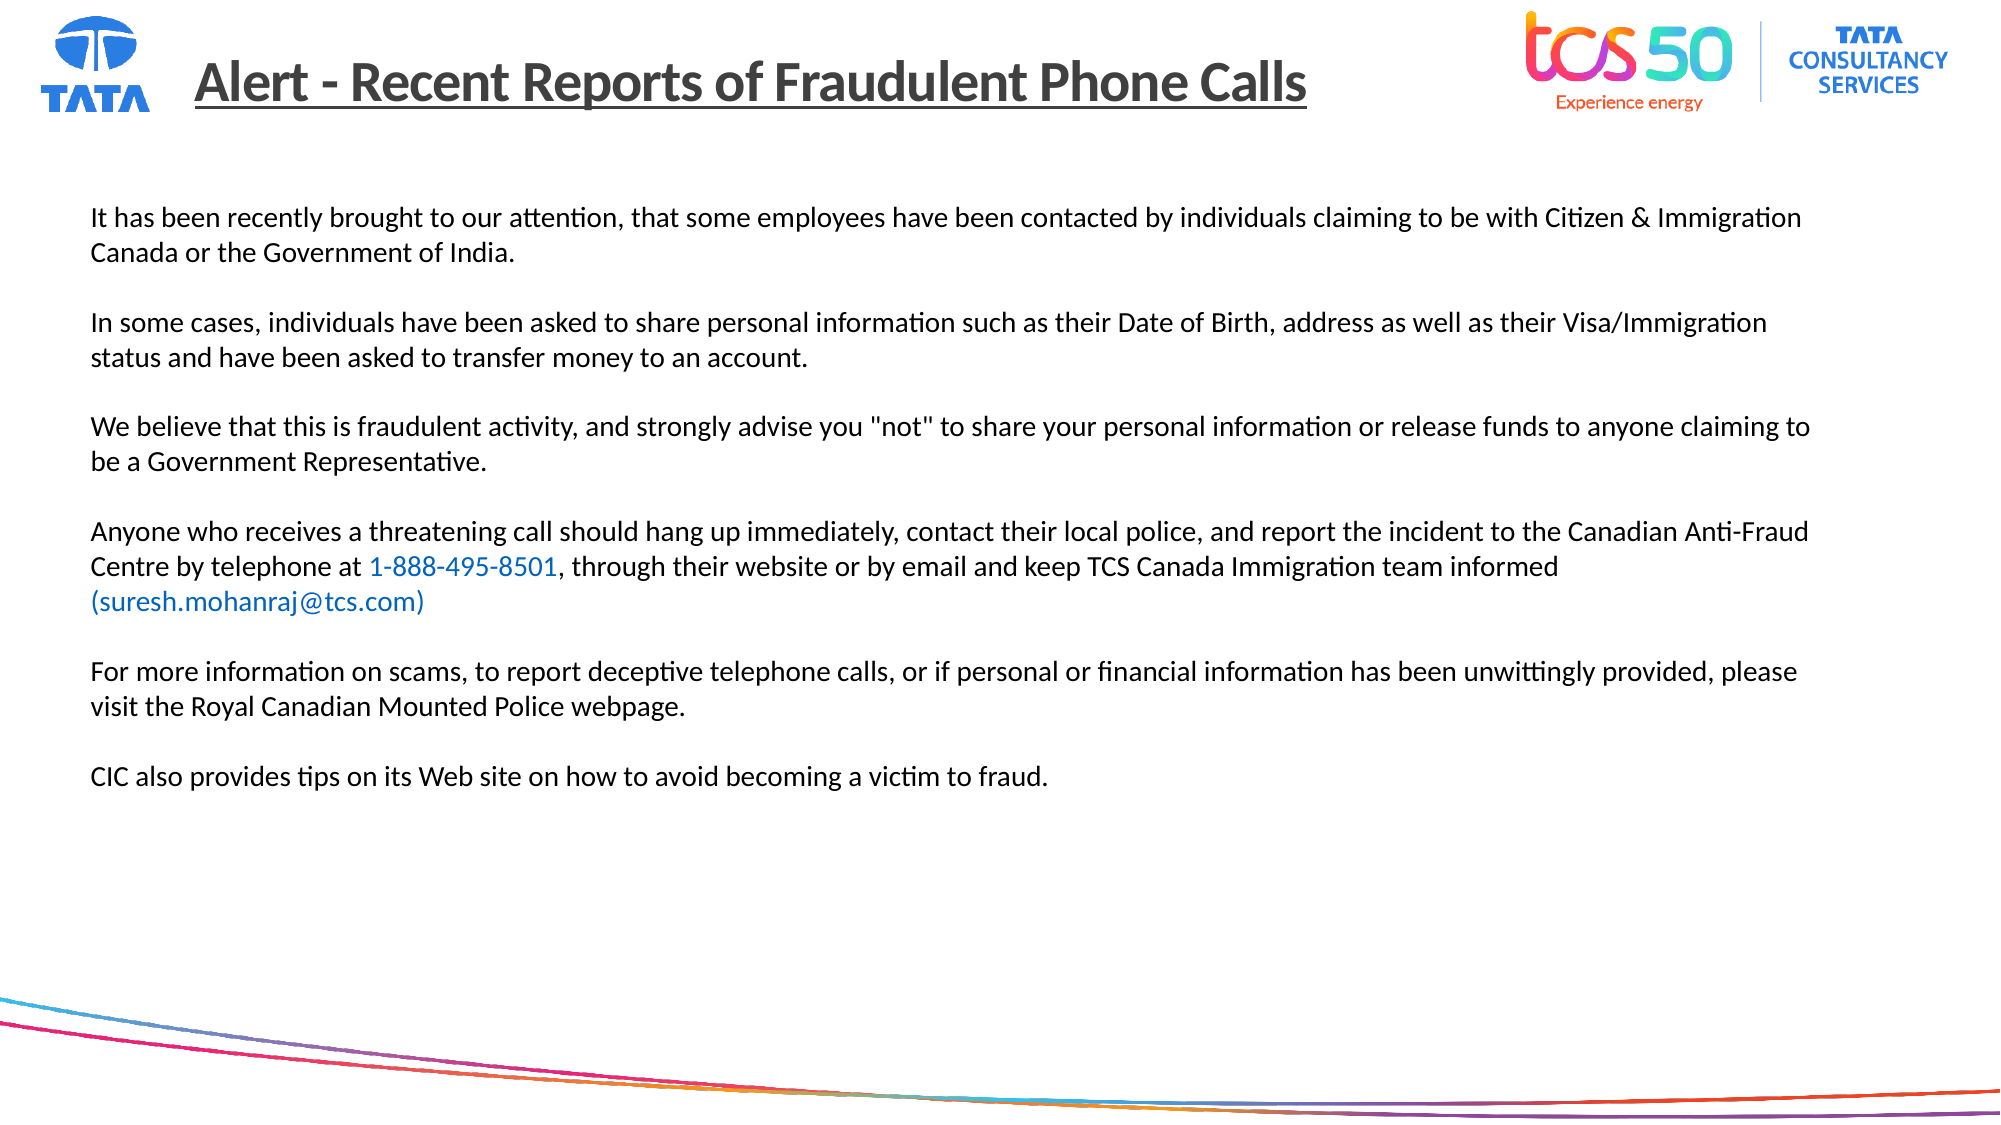

# Alert - Recent Reports of Fraudulent Phone Calls
It has been recently brought to our attention, that some employees have been contacted by individuals claiming to be with Citizen & Immigration Canada or the Government of India.
In some cases, individuals have been asked to share personal information such as their Date of Birth, address as well as their Visa/Immigration status and have been asked to transfer money to an account.
We believe that this is fraudulent activity, and strongly advise you "not" to share your personal information or release funds to anyone claiming to be a Government Representative.

Anyone who receives a threatening call should hang up immediately, contact their local police, and report the incident to the Canadian Anti-Fraud Centre by telephone at 1-888-495-8501, through their website or by email and keep TCS Canada Immigration team informed (suresh.mohanraj@tcs.com)

For more information on scams, to report deceptive telephone calls, or if personal or financial information has been unwittingly provided, please visit the Royal Canadian Mounted Police webpage.

CIC also provides tips on its Web site on how to avoid becoming a victim to fraud.